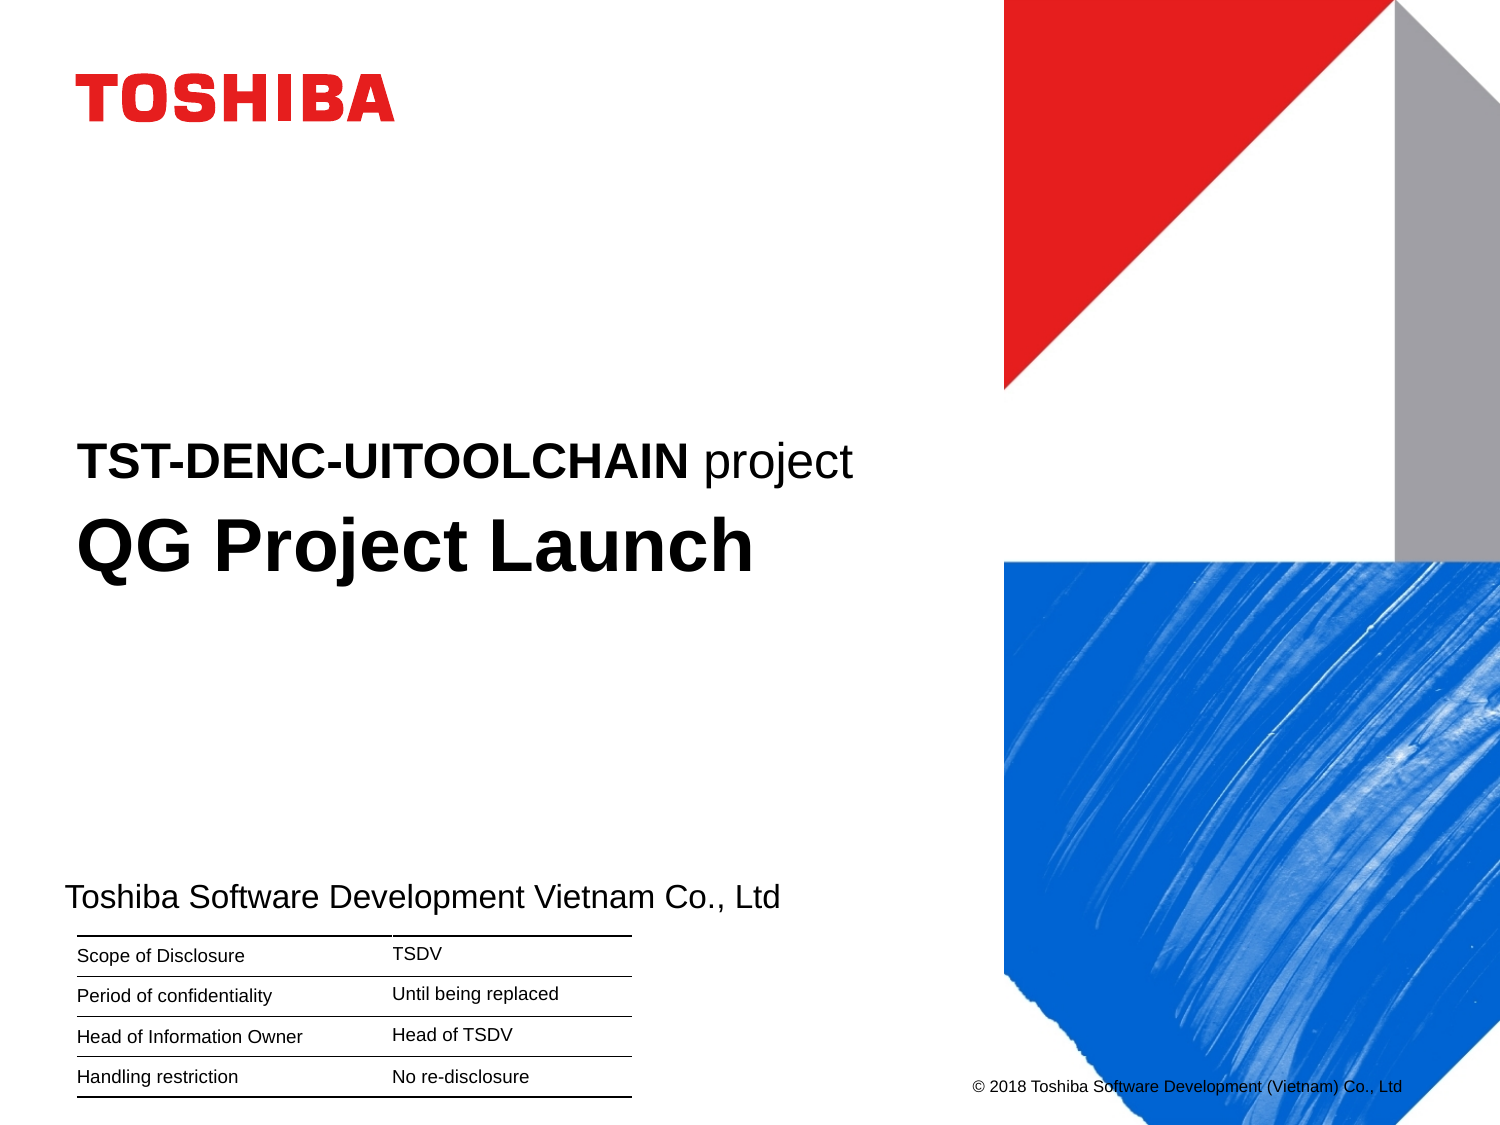

TST-DENC-UITOOLCHAIN project
# QG Project Launch
Toshiba Software Development Vietnam Co., Ltd
| Scope of Disclosure | TSDV |
| --- | --- |
| Period of confidentiality | Until being replaced |
| Head of Information Owner | Head of TSDV |
| Handling restriction | No re-disclosure |